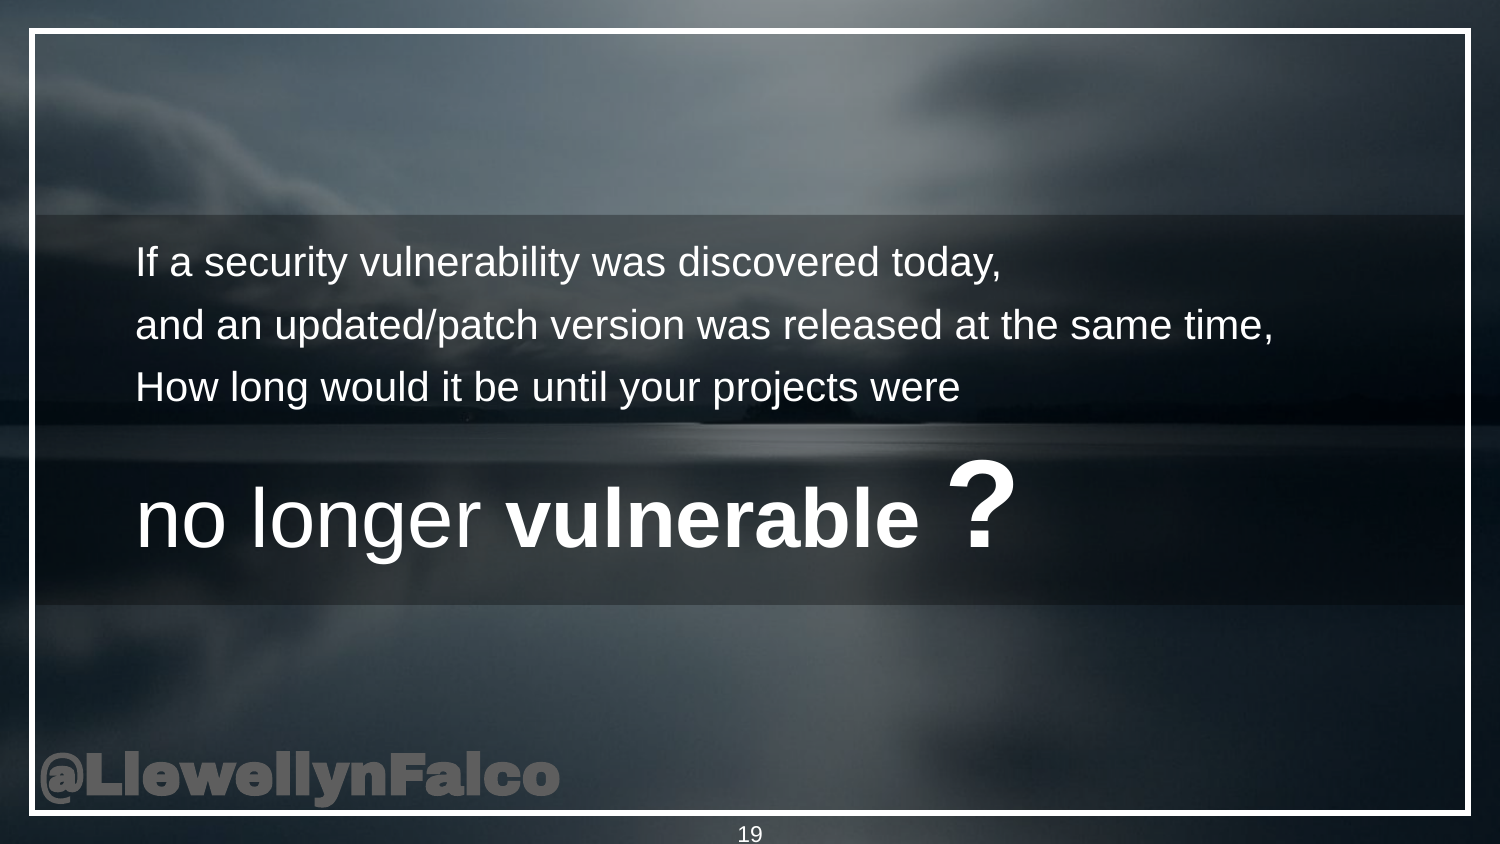

If a security vulnerability was discovered today,
and an updated/patch version was released at the same time,
How long would it be until your projects were
no longer vulnerable ?
19